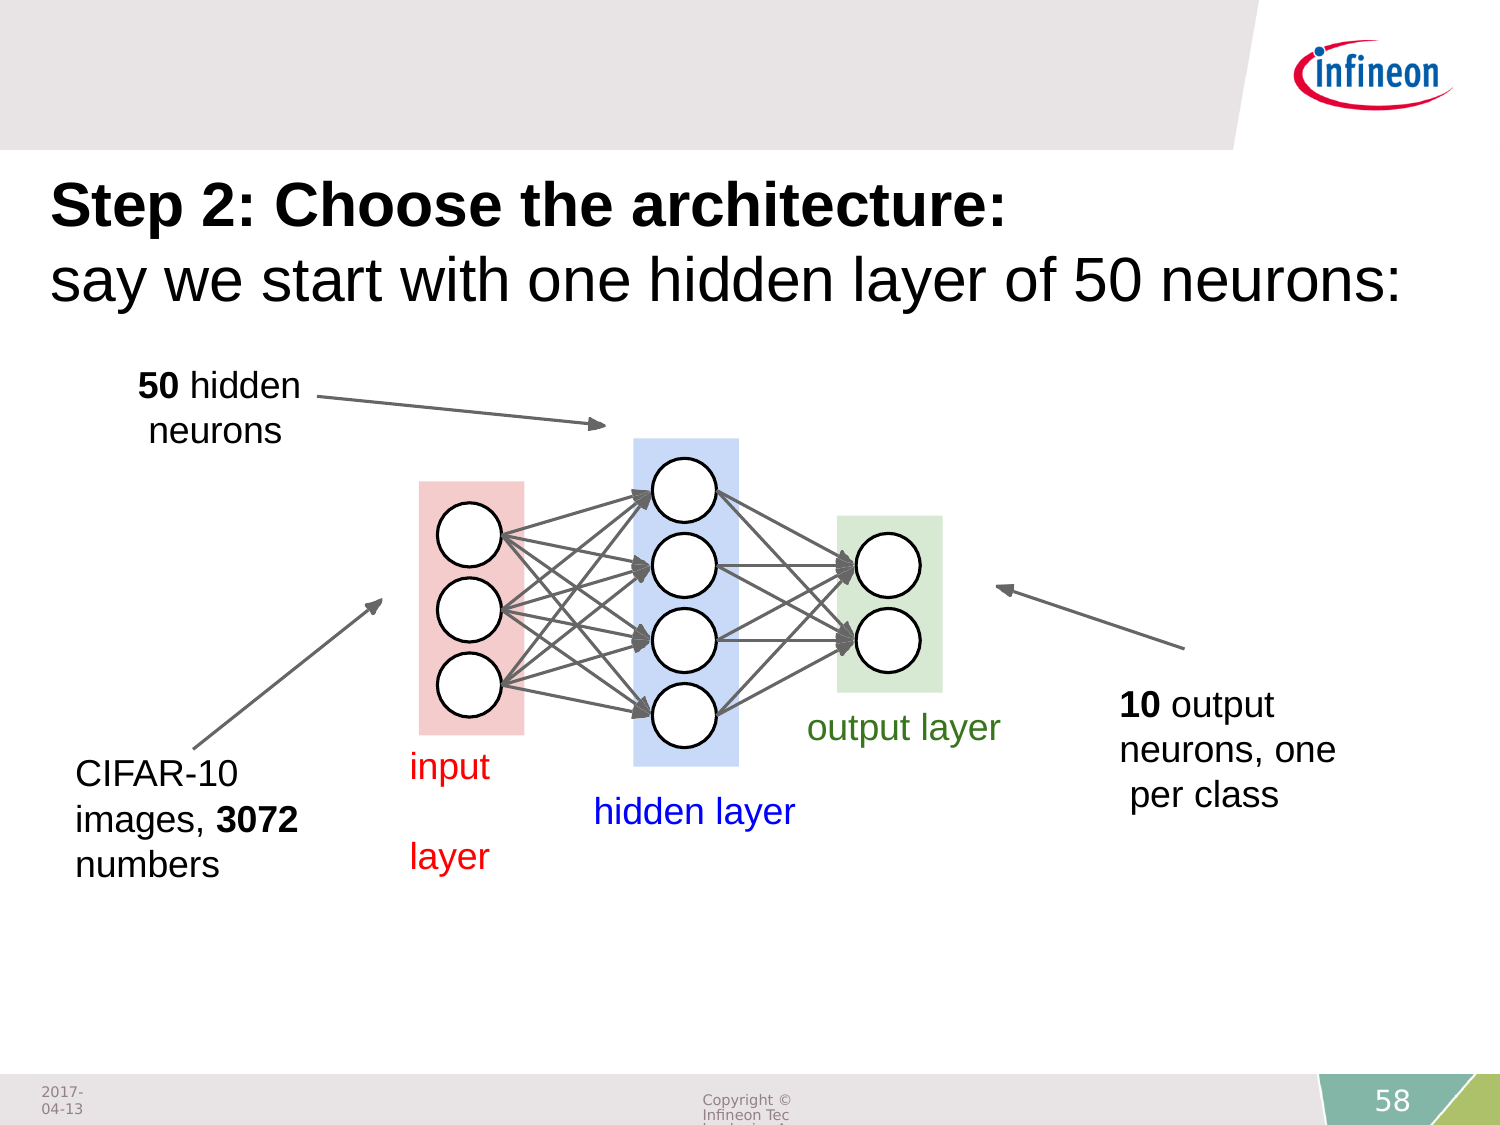

# Step 2: Choose the architecture:
say we start with one hidden layer of 50 neurons:
50 hidden  neurons

10 output  neurons, one  per class

output layer

input  layer
CIFAR-10
images, 3072
numbers
hidden layer
Fei-Fei Li & Justin Johnson & Serena Yeung	Lecture 6 -	April 20, 2017
2017-04-13
Copyright © Infineon Technologies AG 2018. All rights reserved.
58